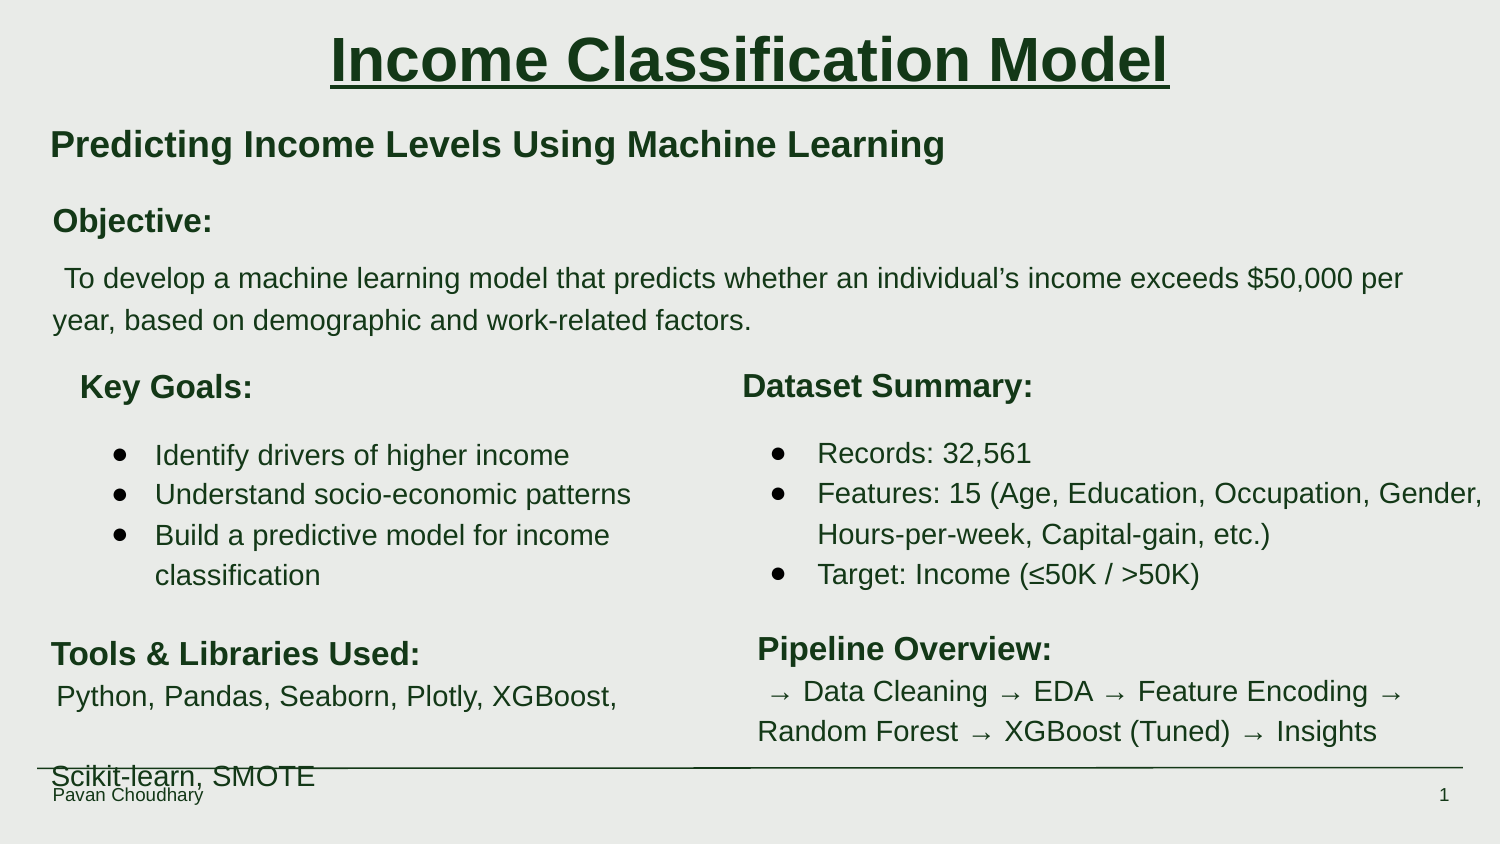

# Income Classification Model
Predicting Income Levels Using Machine Learning
Objective:
 To develop a machine learning model that predicts whether an individual’s income exceeds $50,000 per year, based on demographic and work-related factors.

Dataset Summary:
Records: 32,561
Features: 15 (Age, Education, Occupation, Gender, Hours-per-week, Capital-gain, etc.)
Target: Income (≤50K / >50K)
Key Goals:
Identify drivers of higher income
Understand socio-economic patterns
Build a predictive model for income classification

Pipeline Overview:
 → Data Cleaning → EDA → Feature Encoding → Random Forest → XGBoost (Tuned) → Insights
Tools & Libraries Used:
 Python, Pandas, Seaborn, Plotly, XGBoost,                                                                                   Scikit-learn, SMOTE

Pavan Choudhary
1